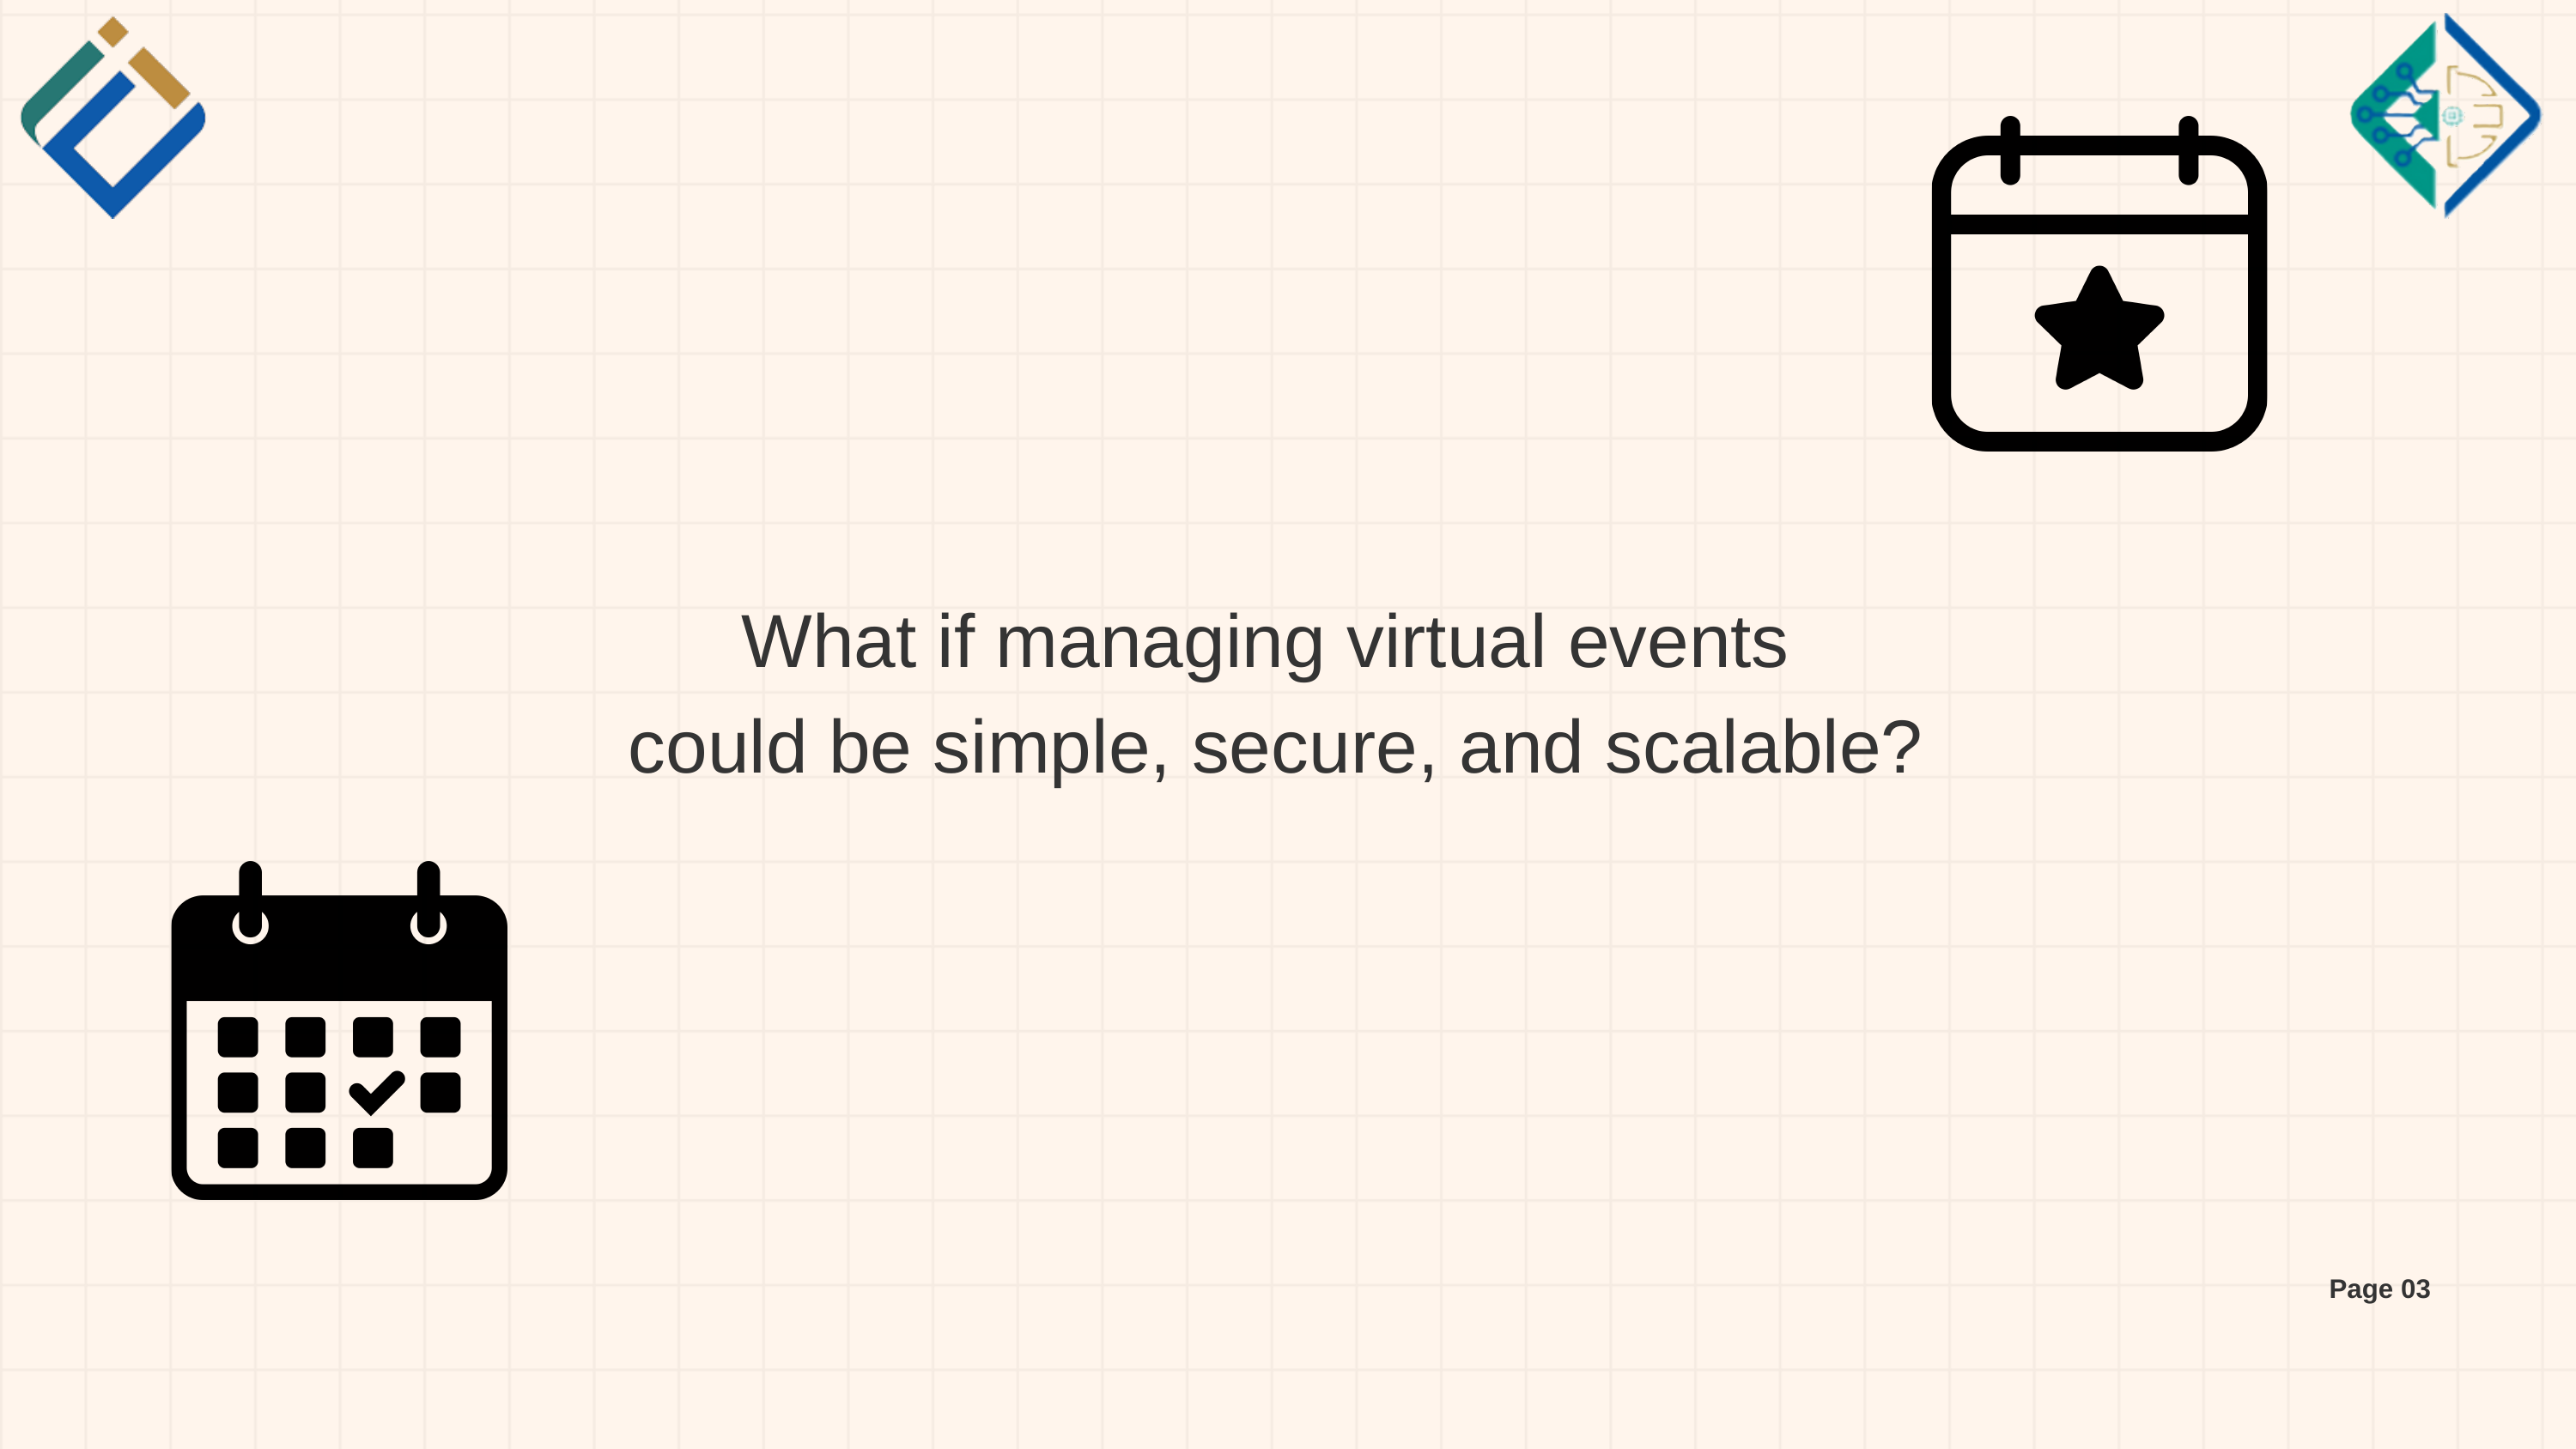

What if managing virtual events
could be simple, secure, and scalable?

Page 03